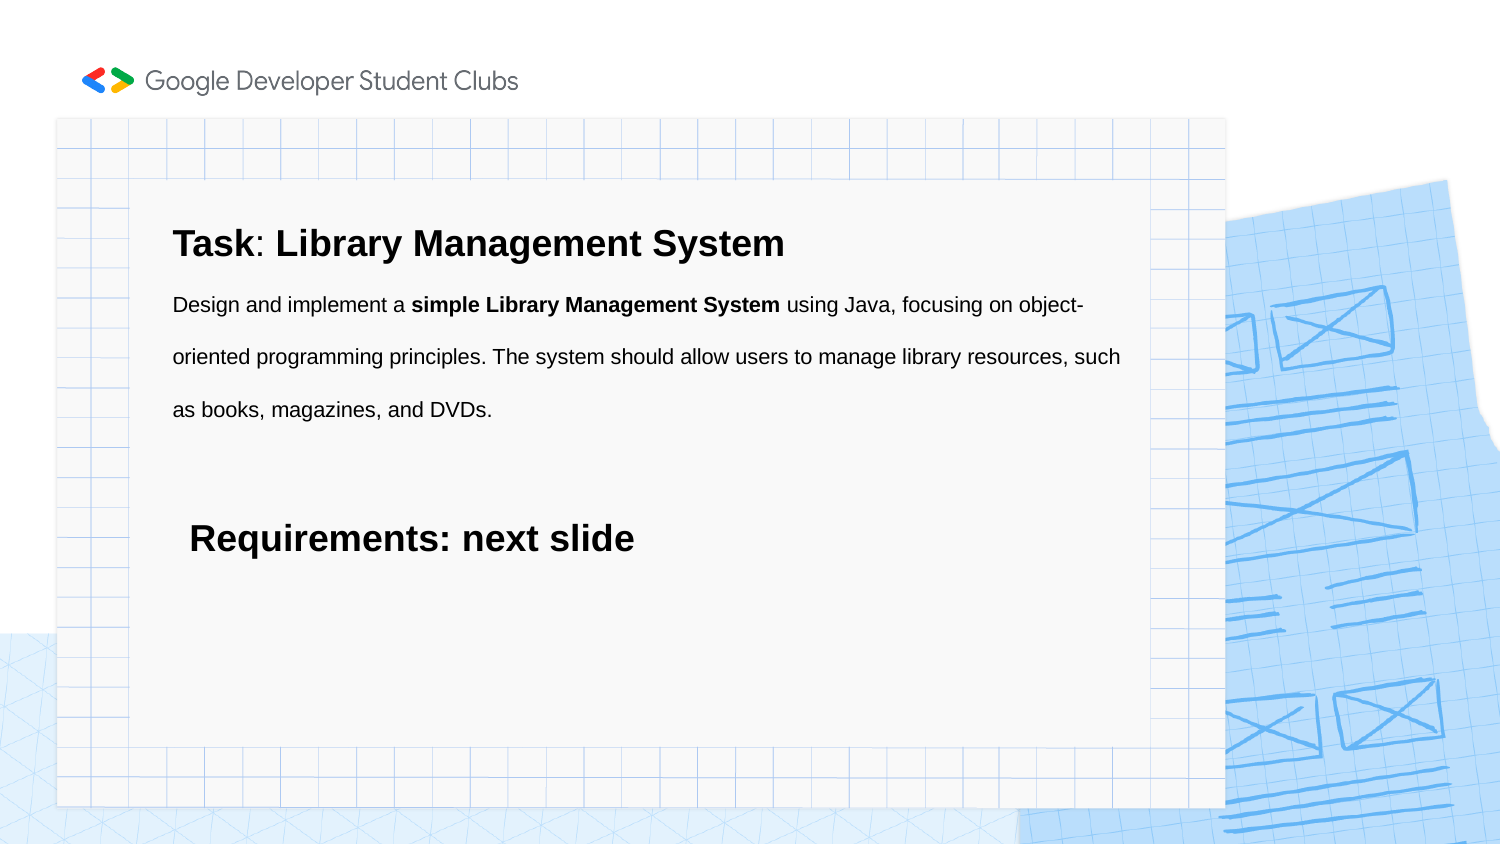

Task: Library Management System
Design and implement a simple Library Management System using Java, focusing on object-oriented programming principles. The system should allow users to manage library resources, such as books, magazines, and DVDs.

# Requirements: next slide